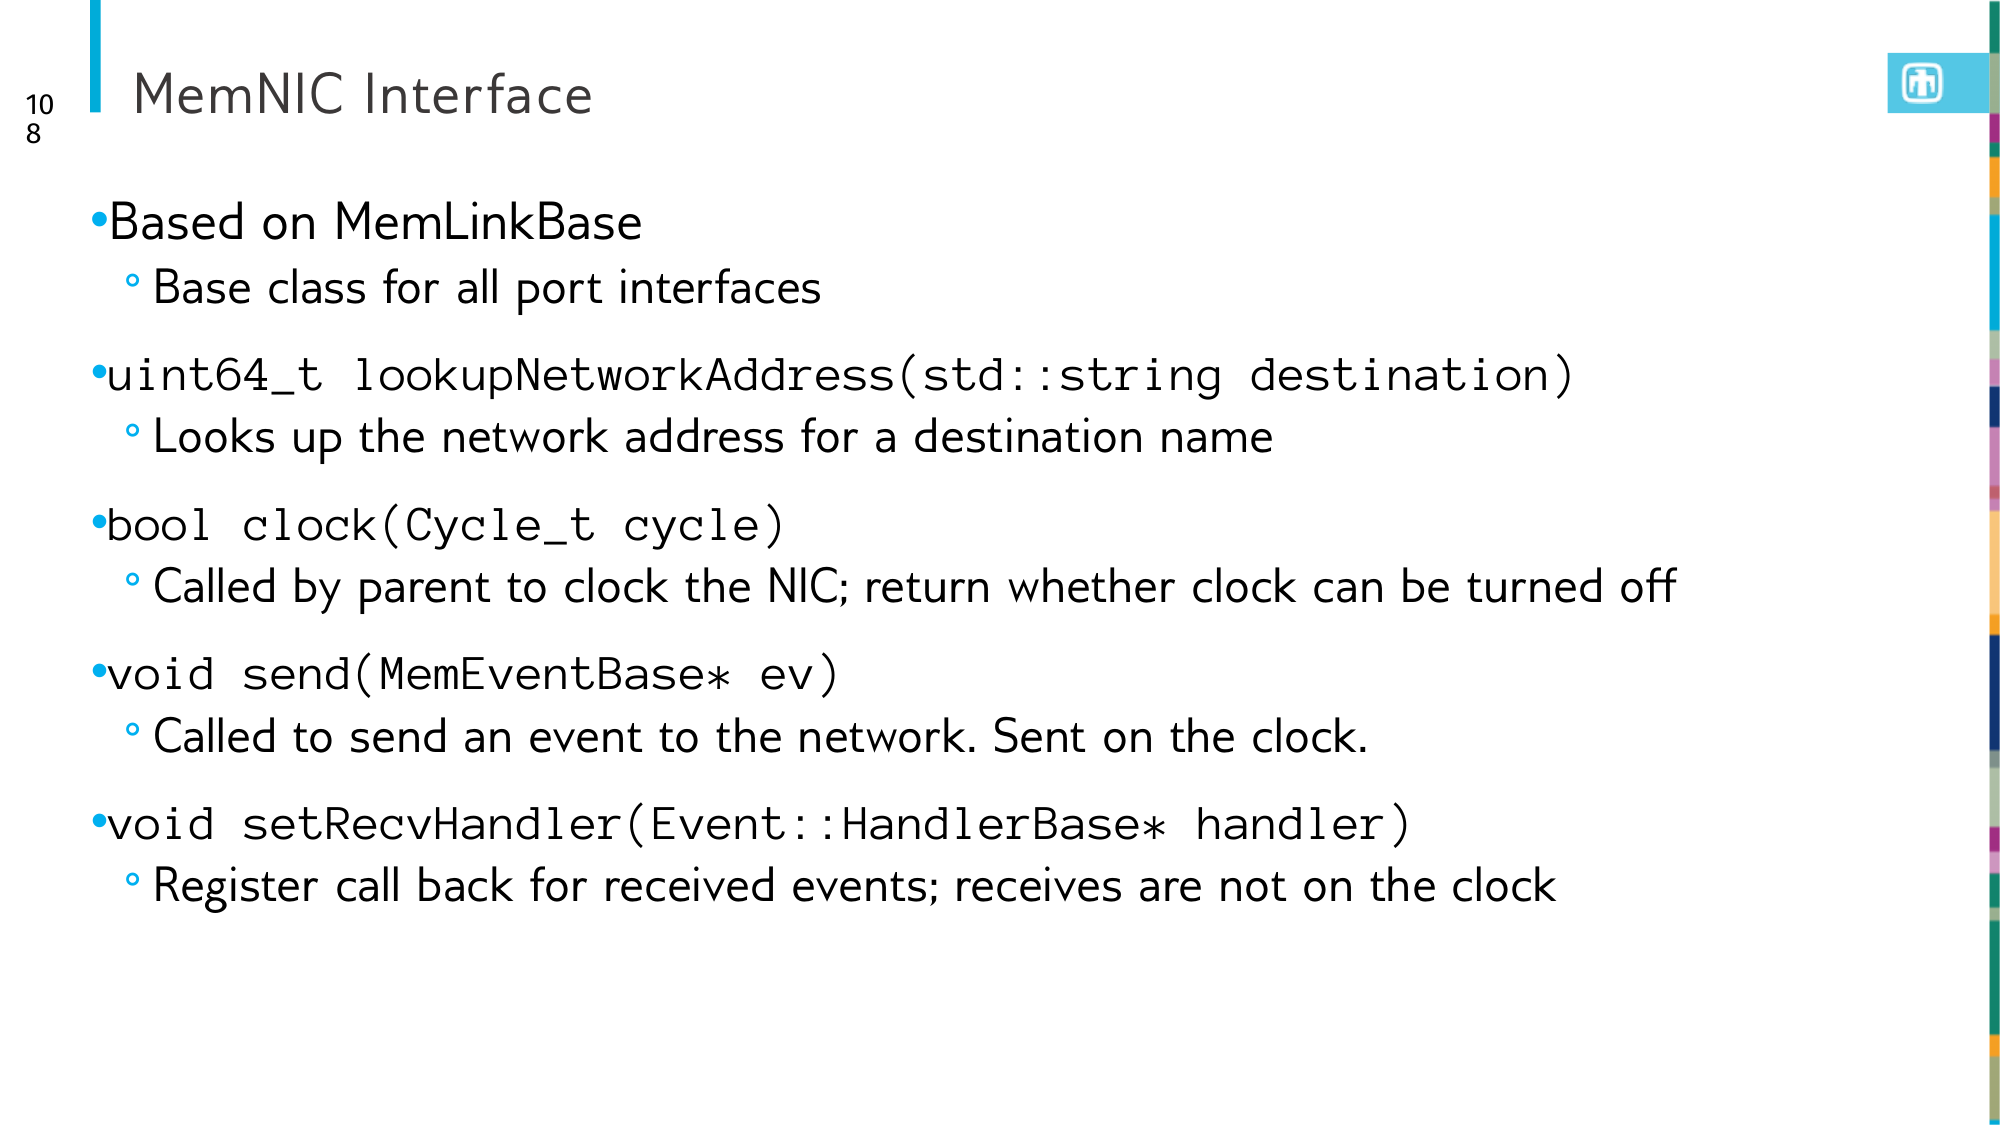

# MemNIC Interface
108
Based on MemLinkBase
Base class for all port interfaces
uint64_t lookupNetworkAddress(std::string destination)
Looks up the network address for a destination name
bool clock(Cycle_t cycle)
Called by parent to clock the NIC; return whether clock can be turned off
void send(MemEventBase* ev)
Called to send an event to the network. Sent on the clock.
void setRecvHandler(Event::HandlerBase* handler)
Register call back for received events; receives are not on the clock